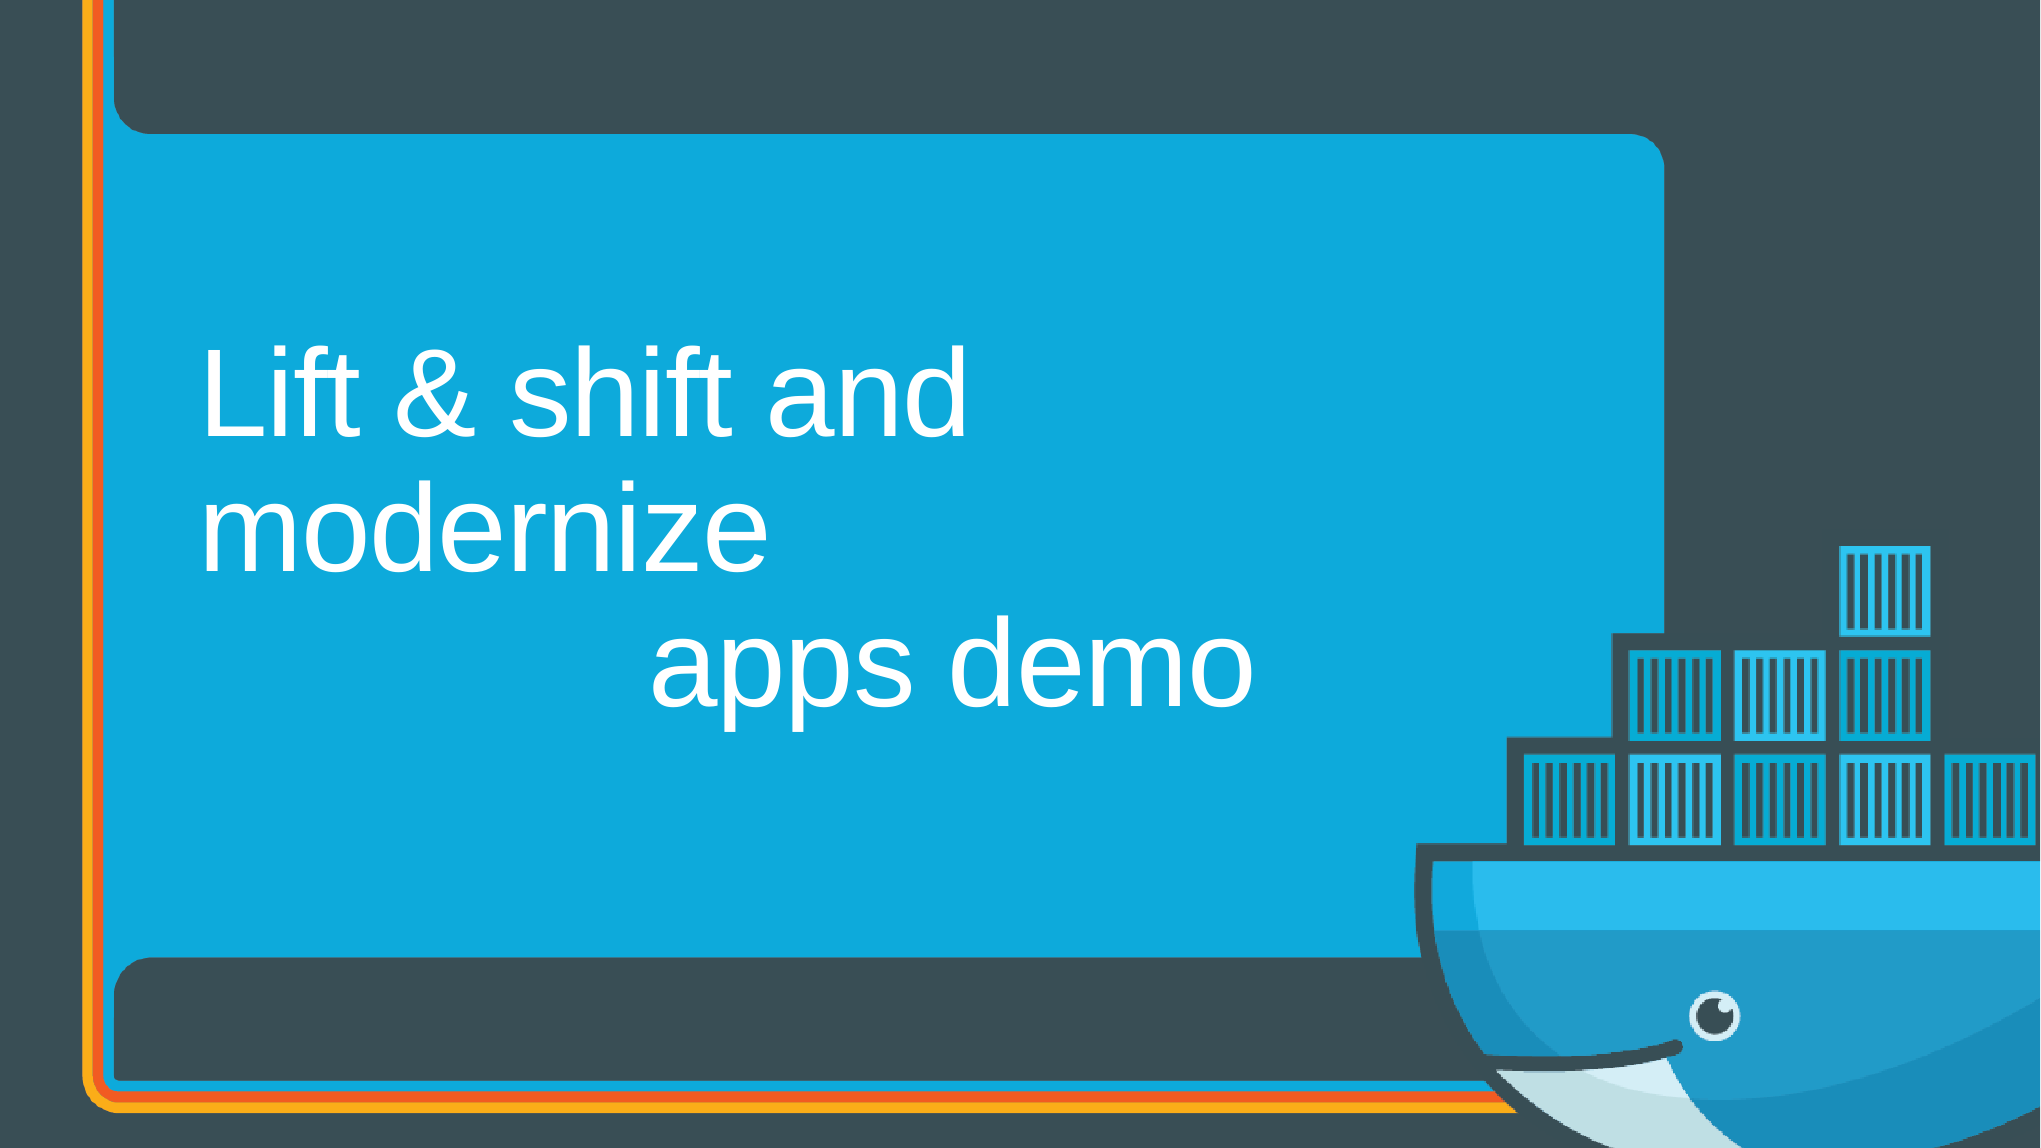

Lift & shift and 	modernize
			apps demo